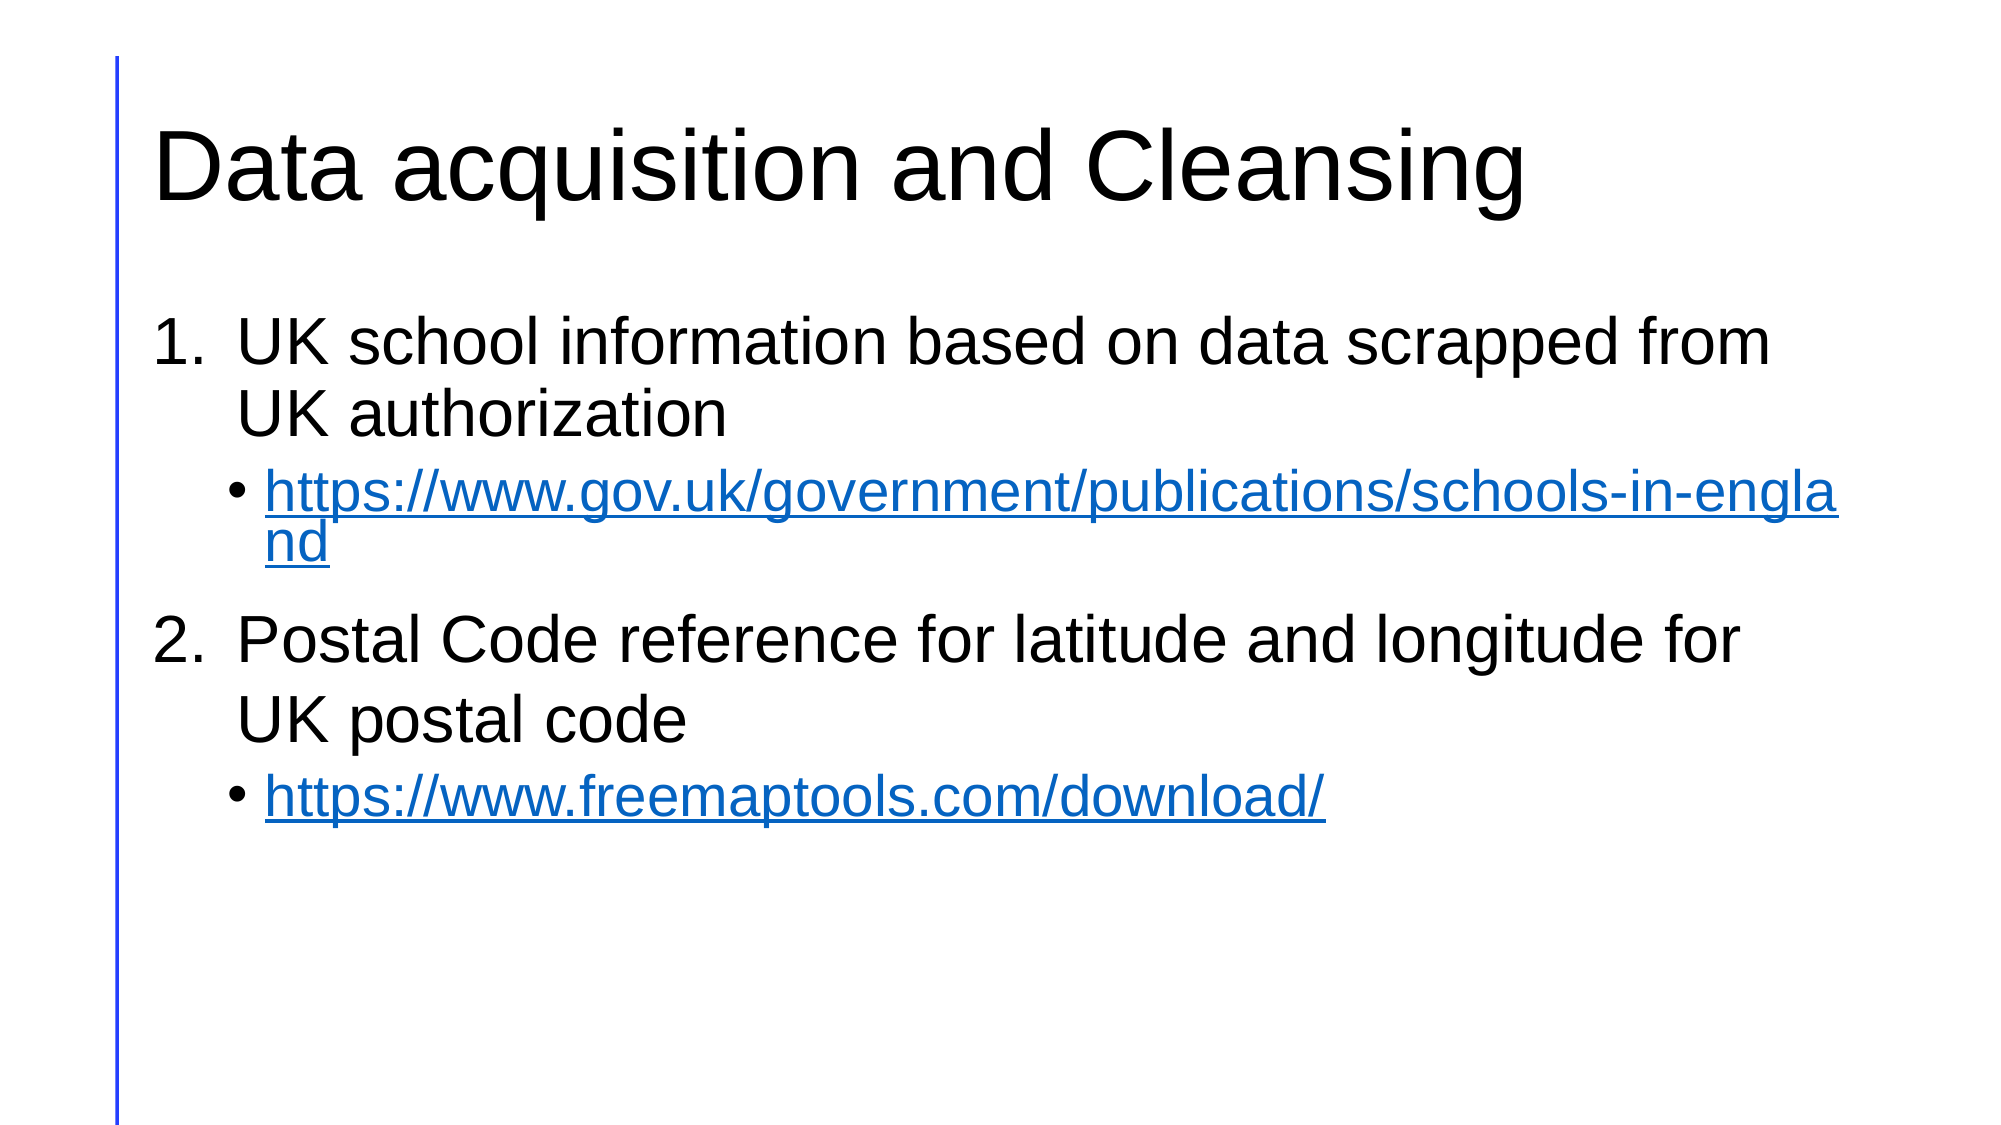

# Data acquisition and Cleansing
UK school information based on data scrapped from UK authorization
https://www.gov.uk/government/publications/schools-in-england
Postal Code reference for latitude and longitude for UK postal code
https://www.freemaptools.com/download/